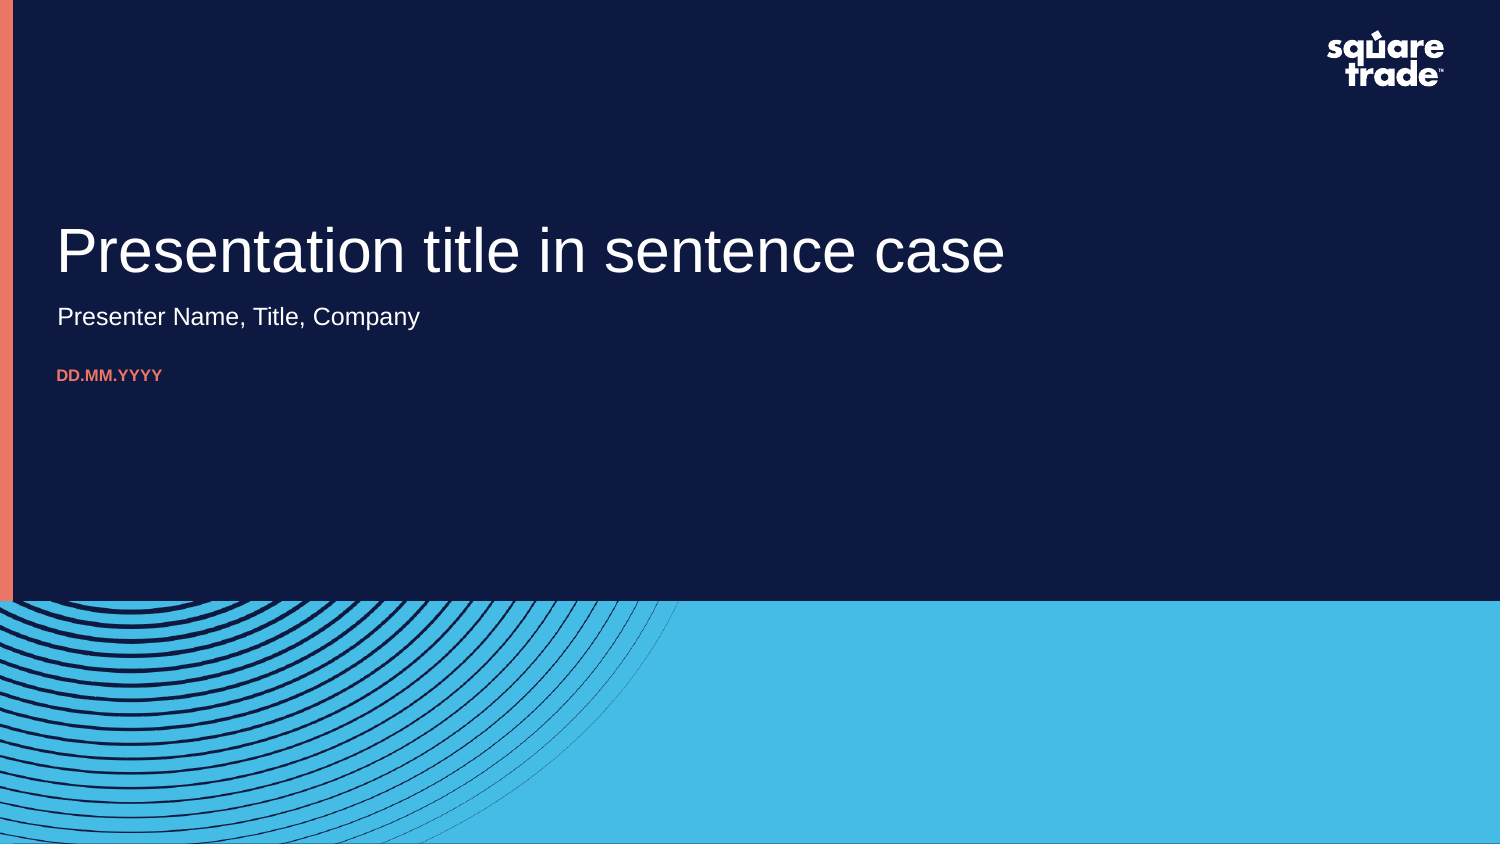

# Presentation title in sentence case
Presenter Name, Title, Company
DD.MM.YYYY